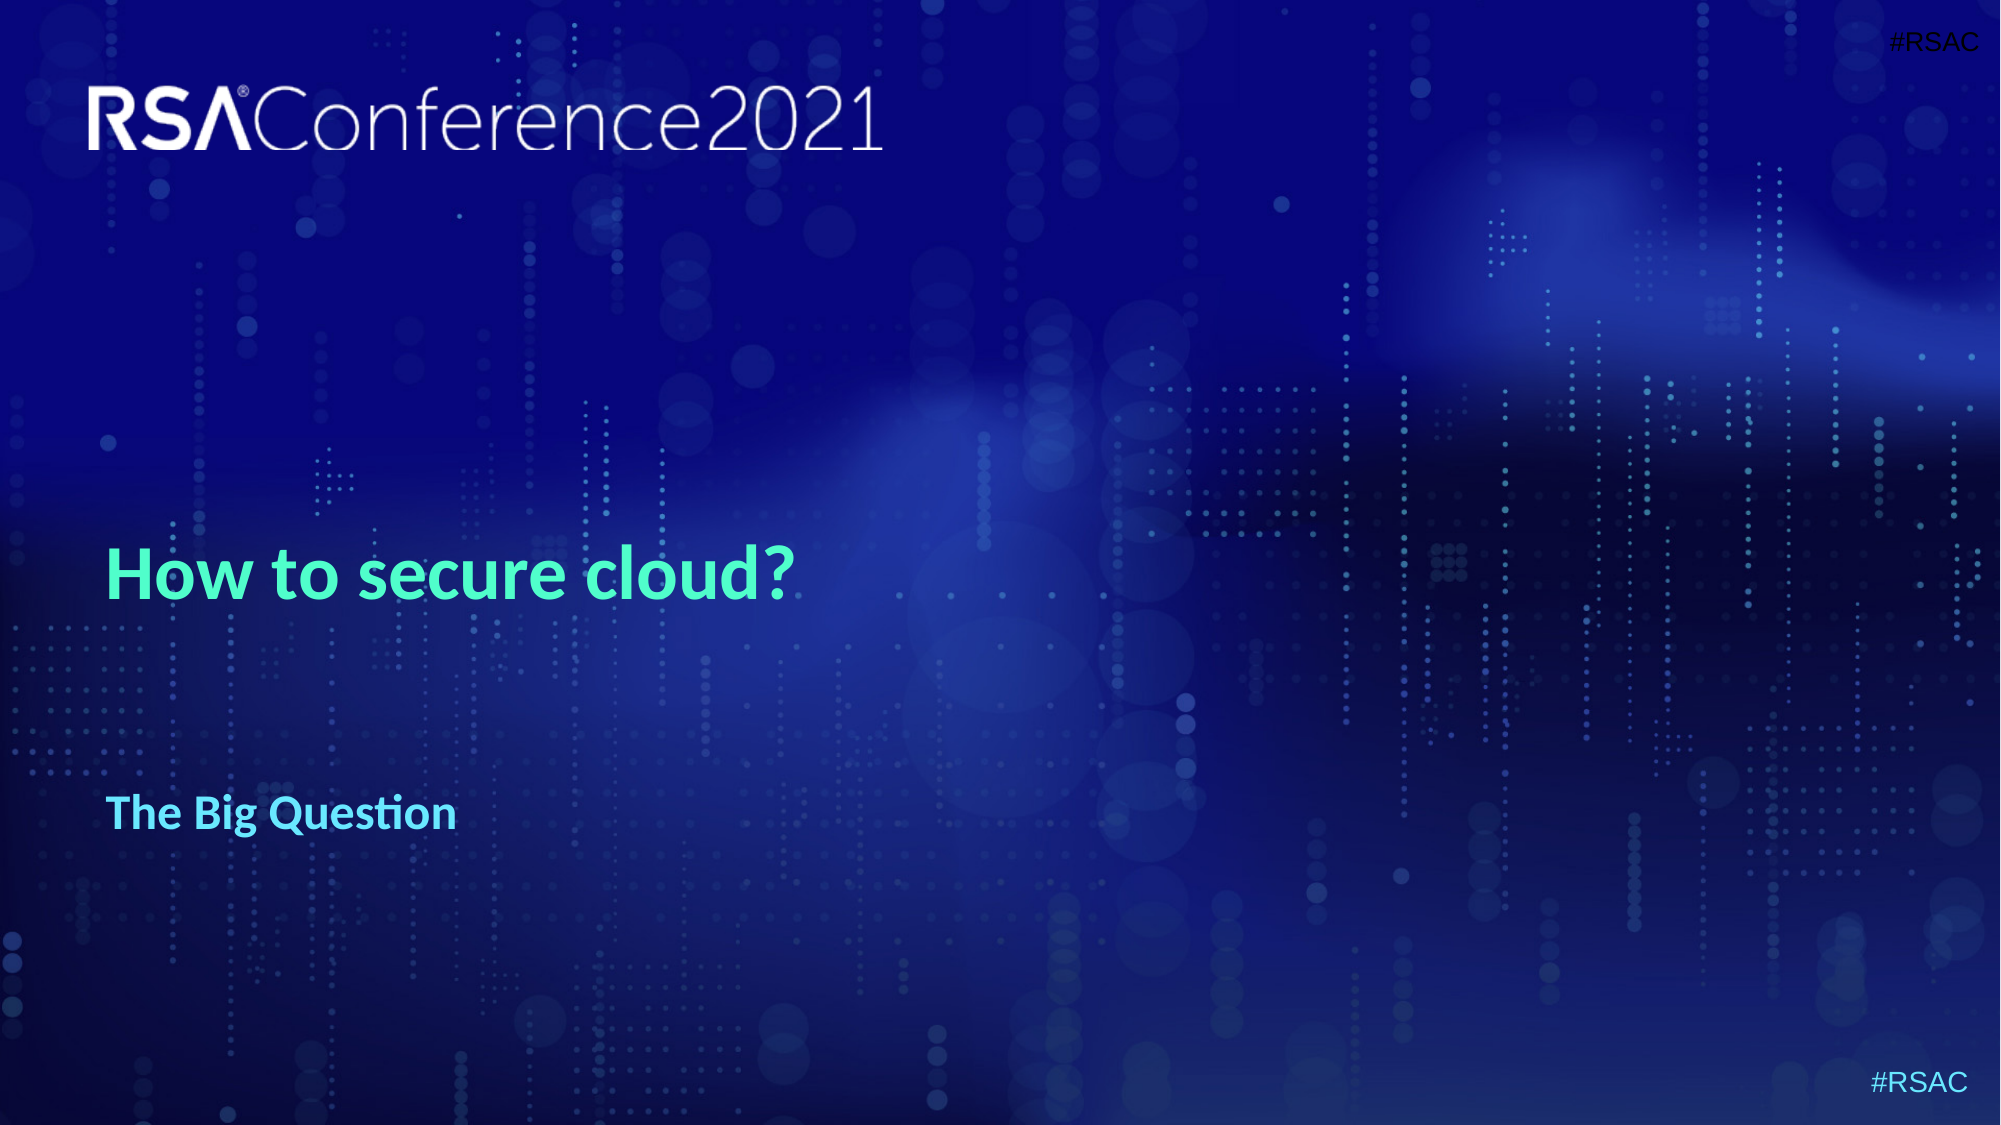

# How to secure cloud?
The Big Question